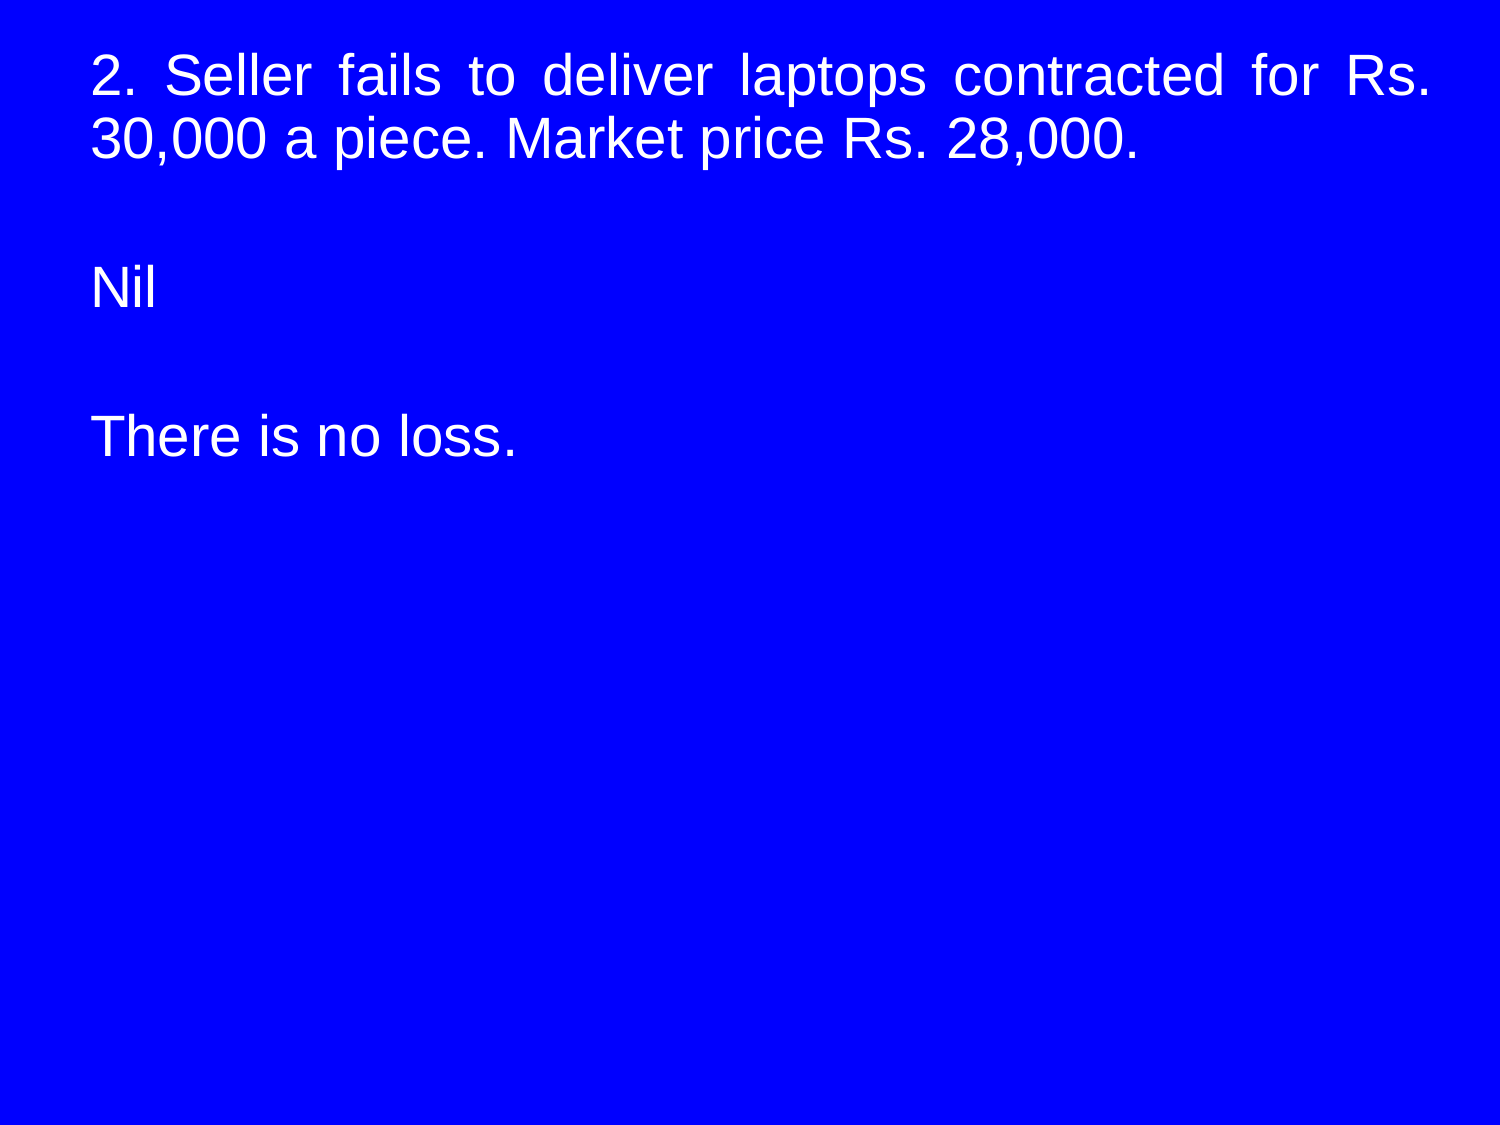

2. Seller fails to deliver laptops contracted for Rs. 30,000 a piece. Market price Rs. 28,000.

Nil

There is no loss.